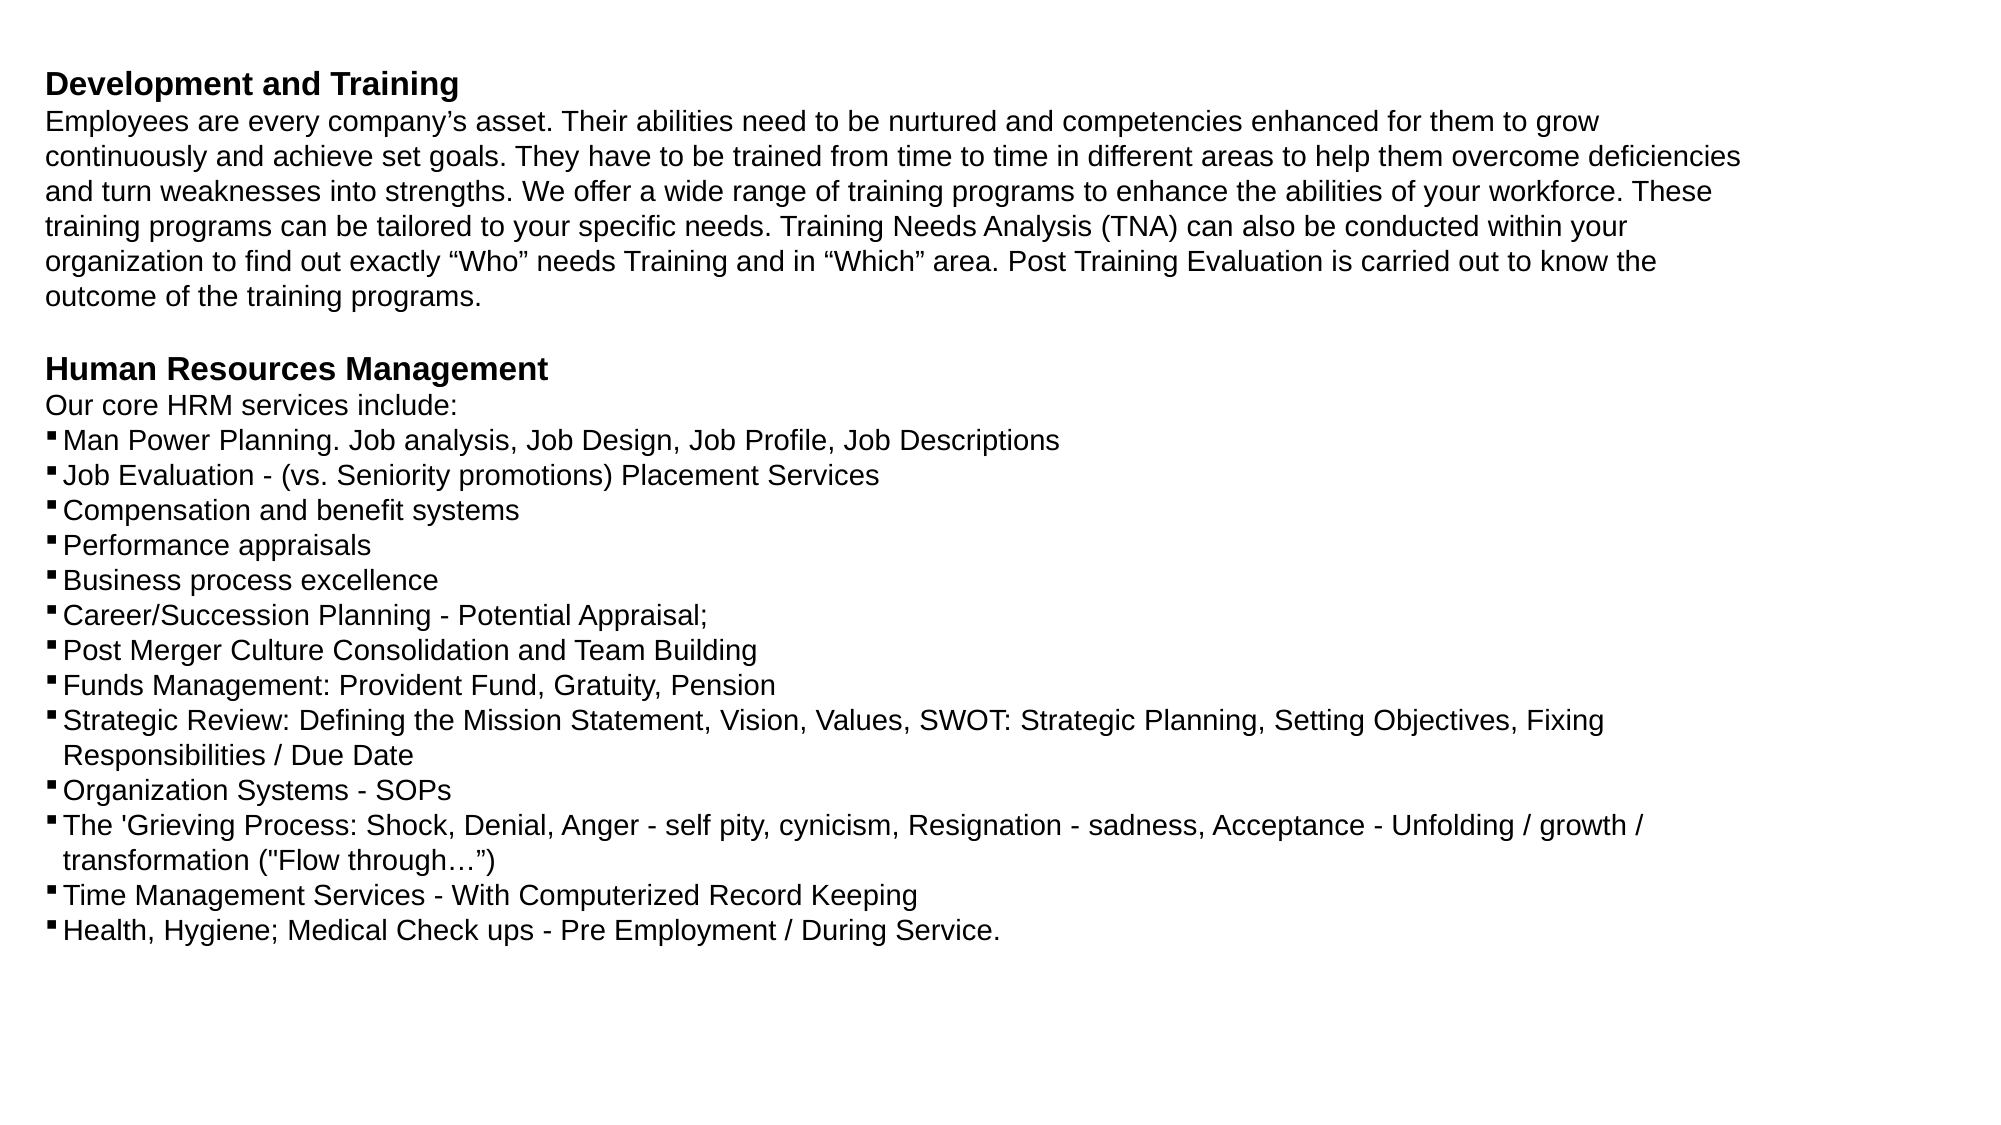

Development and Training
Employees are every company’s asset. Their abilities need to be nurtured and competencies enhanced for them to grow continuously and achieve set goals. They have to be trained from time to time in different areas to help them overcome deficiencies and turn weaknesses into strengths. We offer a wide range of training programs to enhance the abilities of your workforce. These training programs can be tailored to your specific needs. Training Needs Analysis (TNA) can also be conducted within your organization to find out exactly “Who” needs Training and in “Which” area. Post Training Evaluation is carried out to know the outcome of the training programs.

Human Resources Management
Our core HRM services include:
Man Power Planning. Job analysis, Job Design, Job Profile, Job Descriptions
Job Evaluation - (vs. Seniority promotions) Placement Services
Compensation and benefit systems
Performance appraisals
Business process excellence
Career/Succession Planning - Potential Appraisal;
Post Merger Culture Consolidation and Team Building
Funds Management: Provident Fund, Gratuity, Pension
Strategic Review: Defining the Mission Statement, Vision, Values, SWOT: Strategic Planning, Setting Objectives, Fixing Responsibilities / Due Date
Organization Systems - SOPs
The 'Grieving Process: Shock, Denial, Anger - self pity, cynicism, Resignation - sadness, Acceptance - Unfolding / growth / transformation ("Flow through…”)
Time Management Services - With Computerized Record Keeping
Health, Hygiene; Medical Check ups - Pre Employment / During Service.